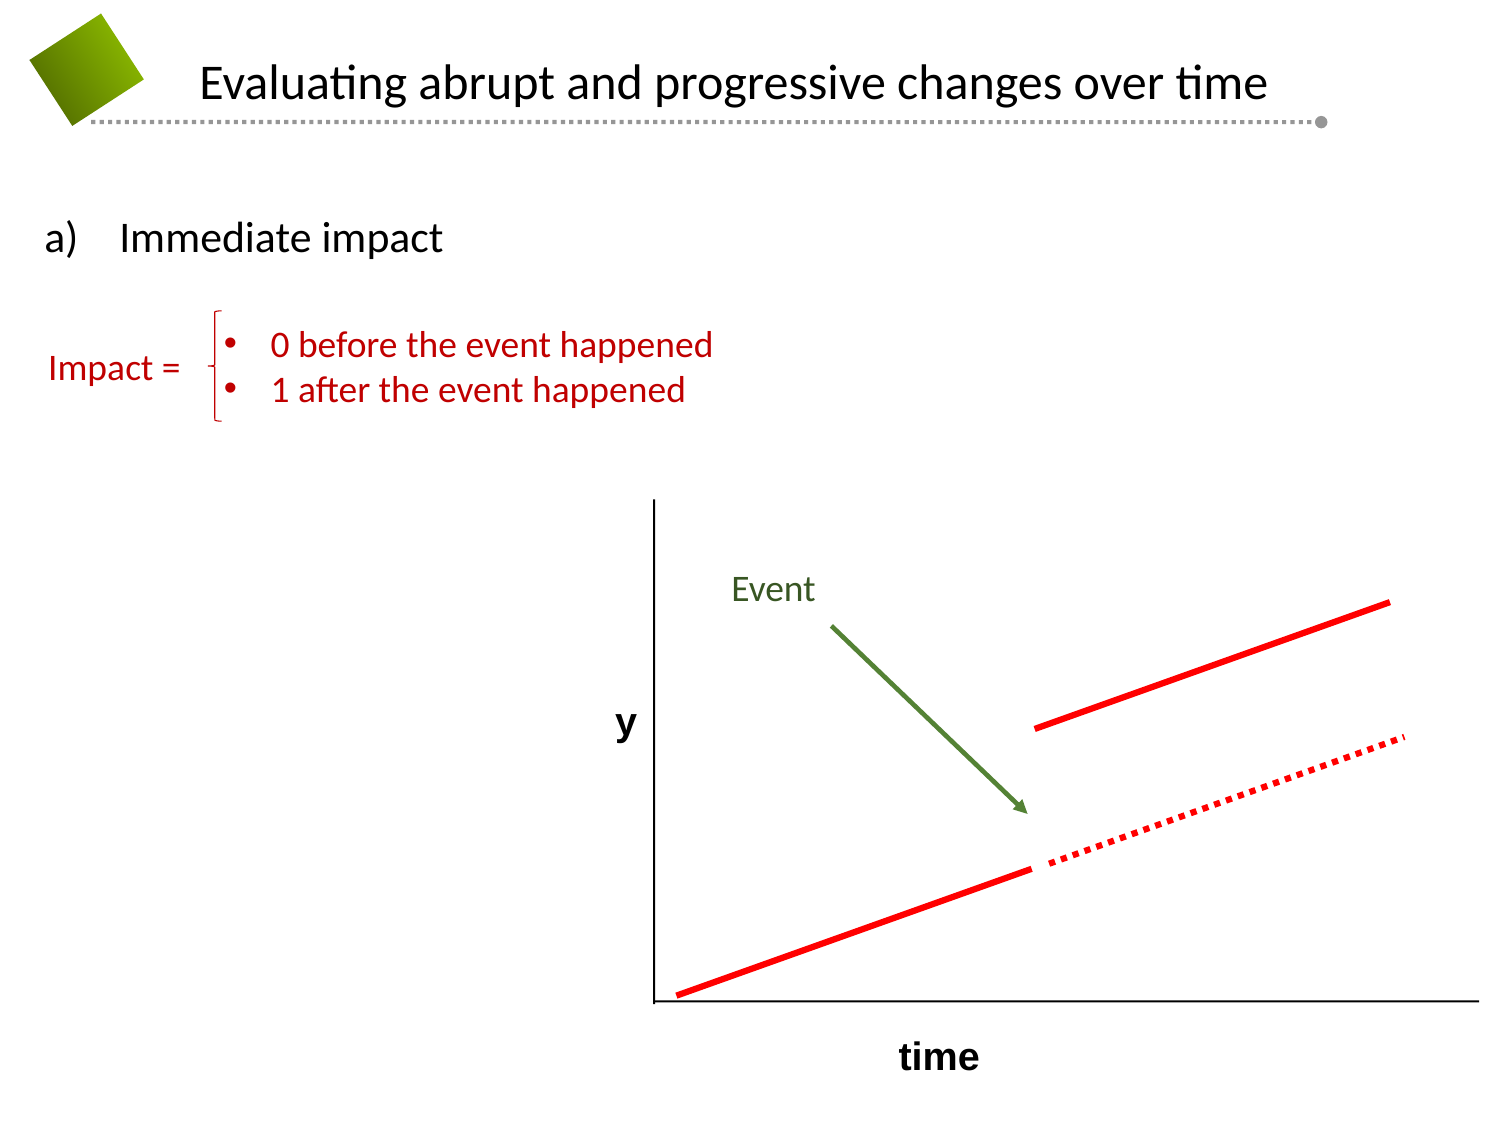

3
Evaluating abrupt and progressive changes over time

Immediate impact

0 before the event happened
1 after the event happened
Impact =

Event

y

time